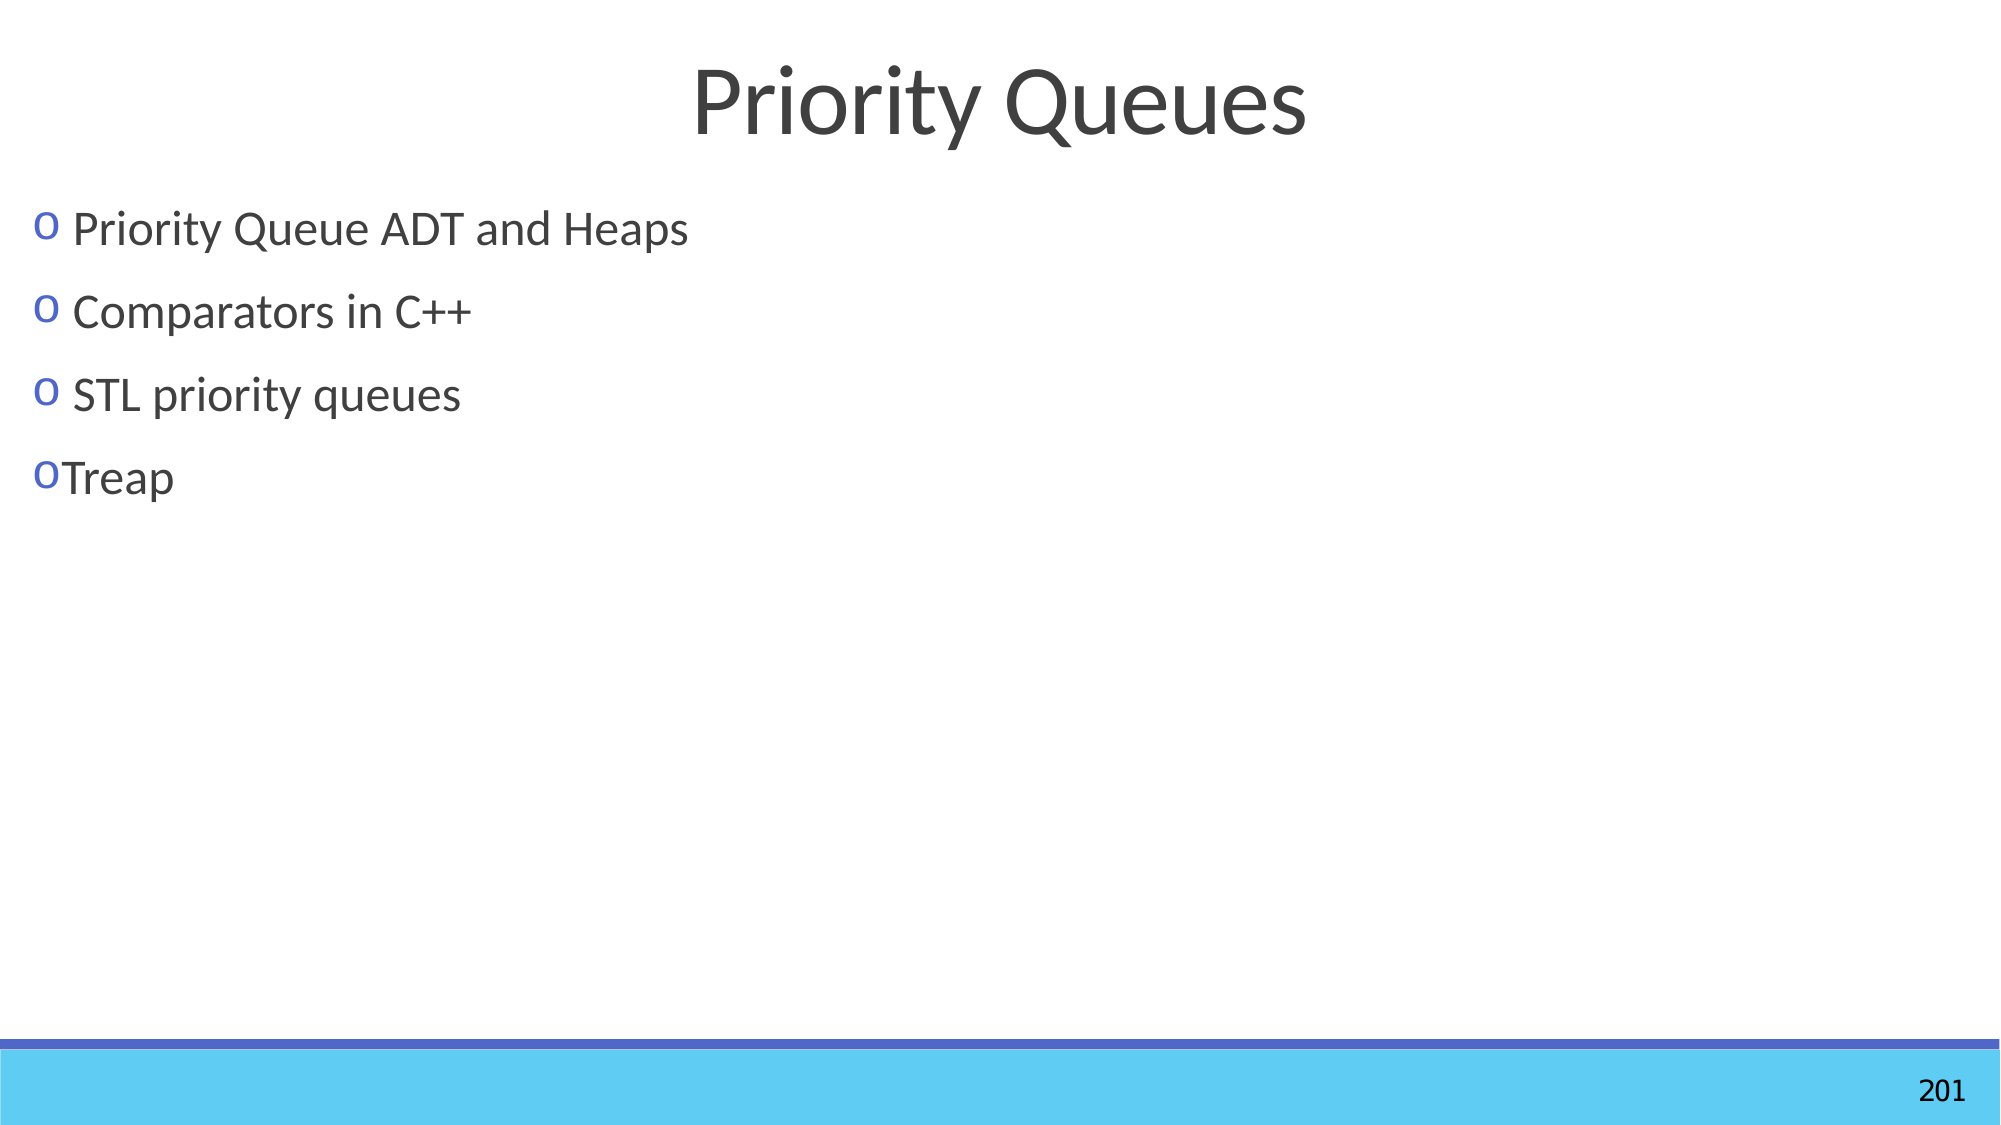

# Priority Queues
 Priority Queue ADT and Heaps
 Comparators in C++
 STL priority queues
Treap

201